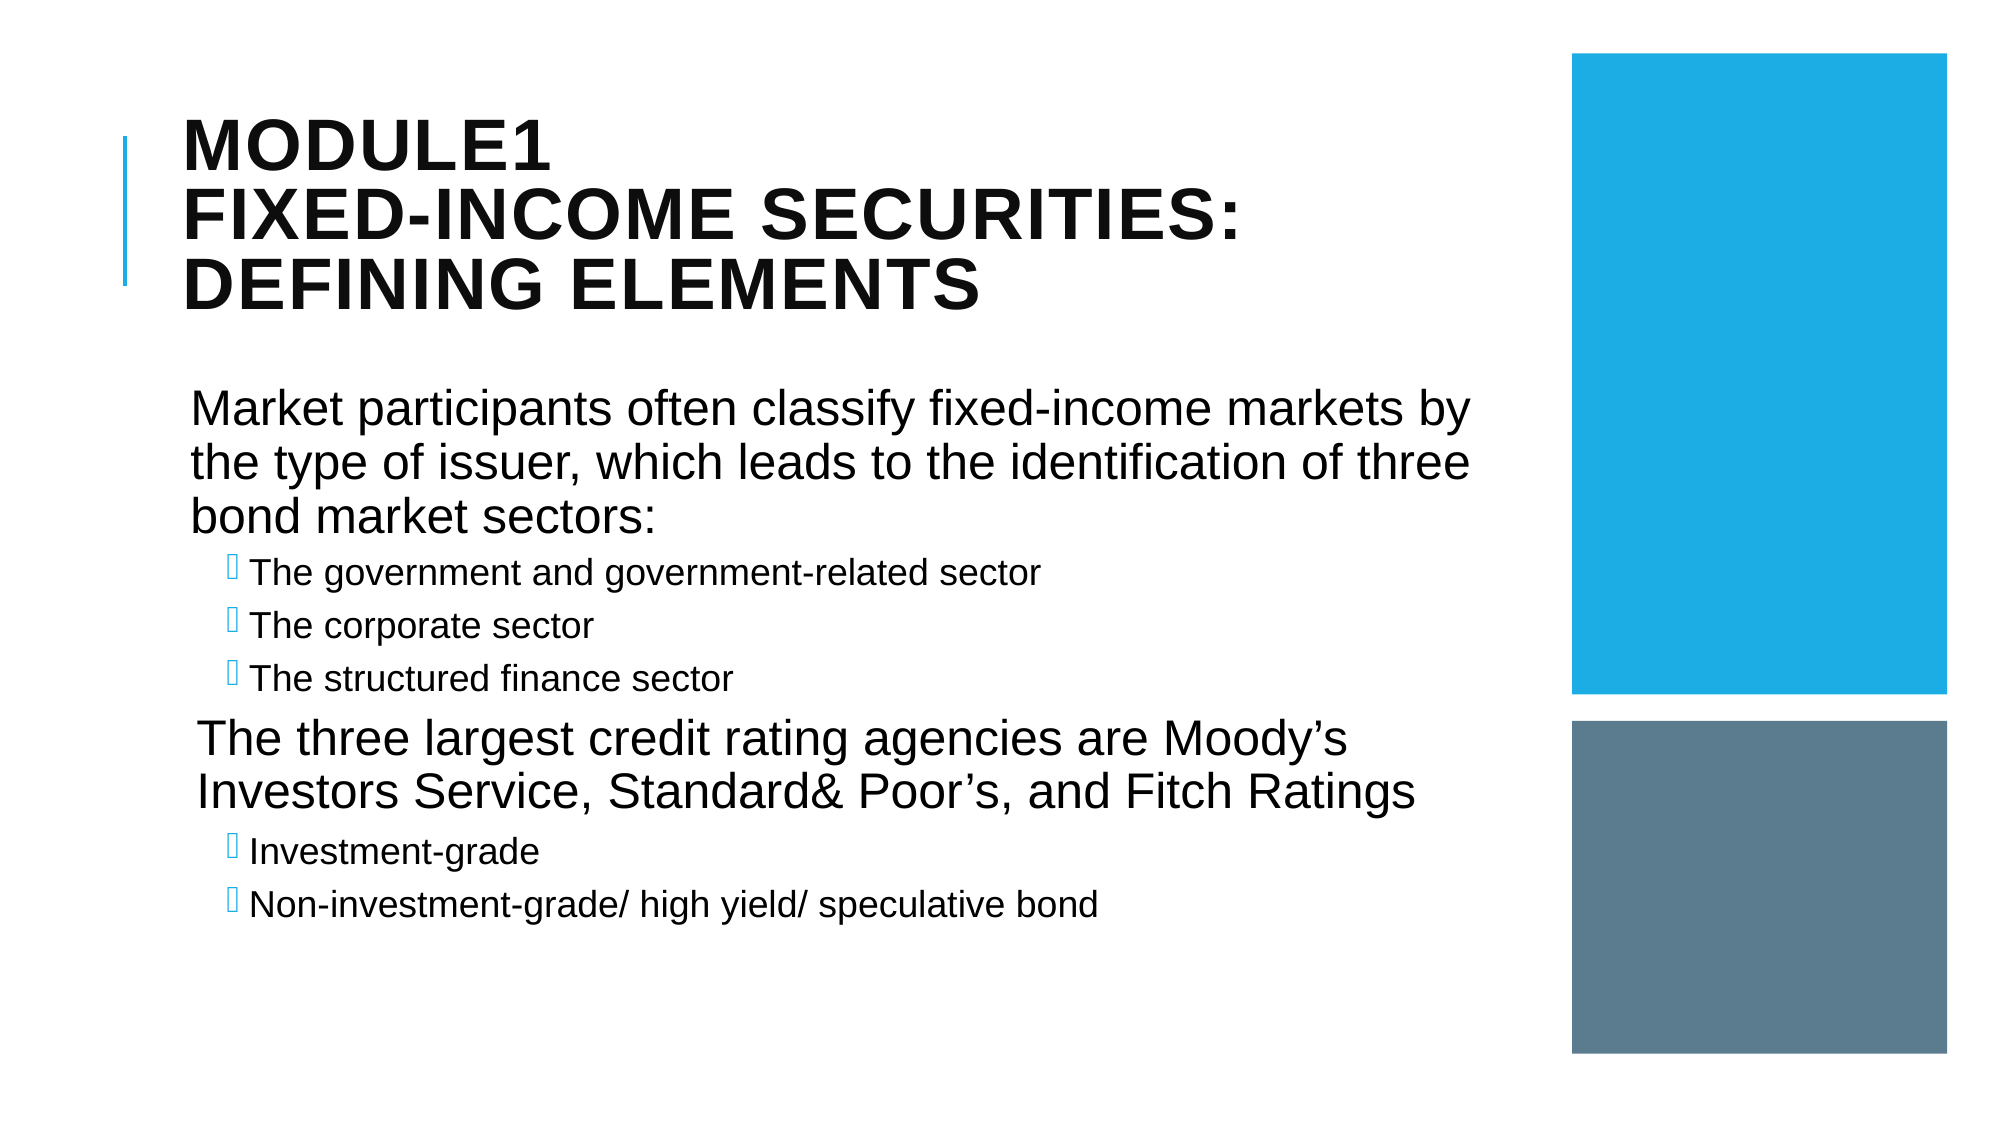

# Module1 Fixed-Income Securities: Defining Elements
Market participants often classify fixed-income markets by the type of issuer, which leads to the identification of three bond market sectors:
The government and government-related sector
The corporate sector
The structured finance sector
The three largest credit rating agencies are Moody’s Investors Service, Standard& Poor’s, and Fitch Ratings
Investment-grade
Non-investment-grade/ high yield/ speculative bond